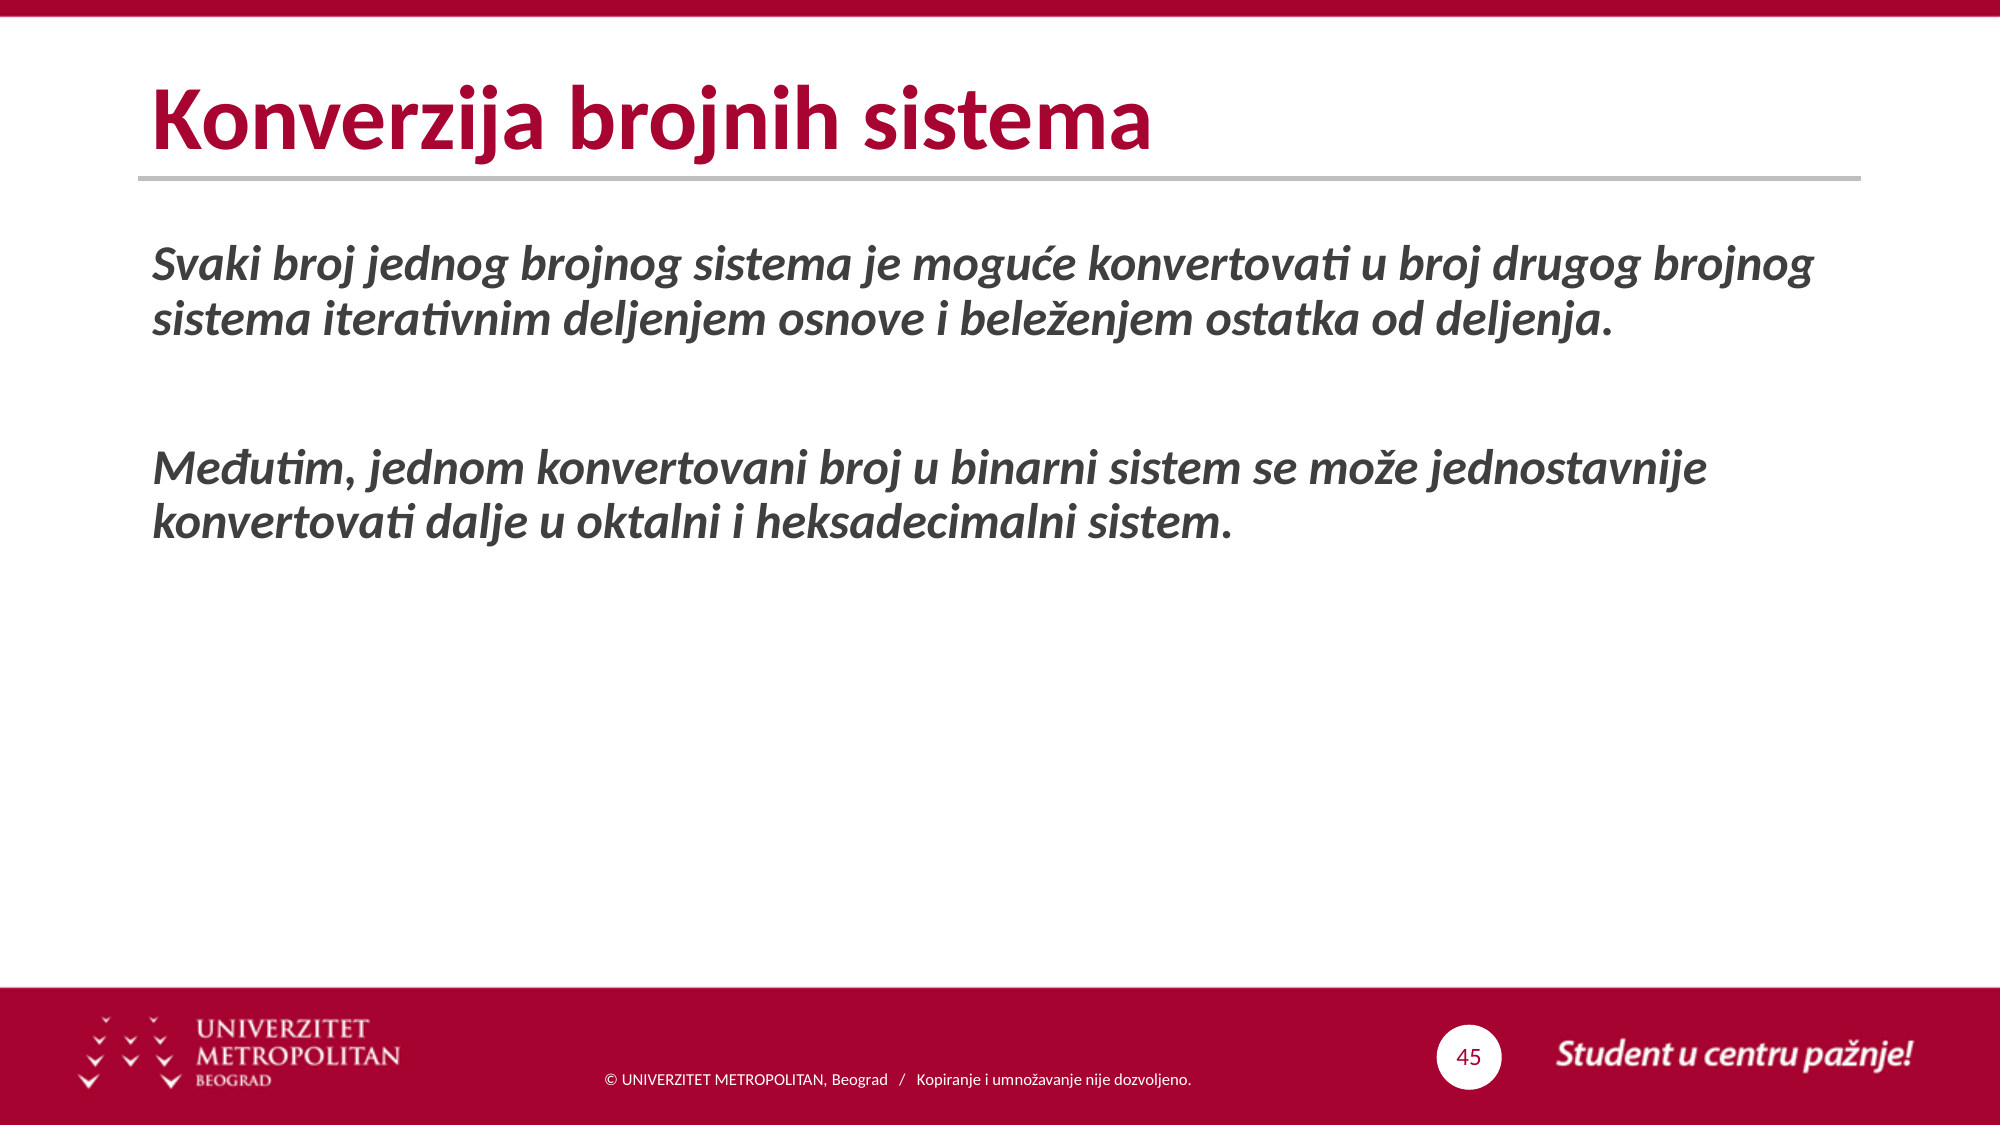

# Konverzija brojnih sistema
Svaki broj jednog brojnog sistema je moguće konvertovati u broj drugog brojnog sistema iterativnim deljenjem osnove i beleženjem ostatka od deljenja.

Međutim, jednom konvertovani broj u binarni sistem se može jednostavnije konvertovati dalje u oktalni i heksadecimalni sistem.